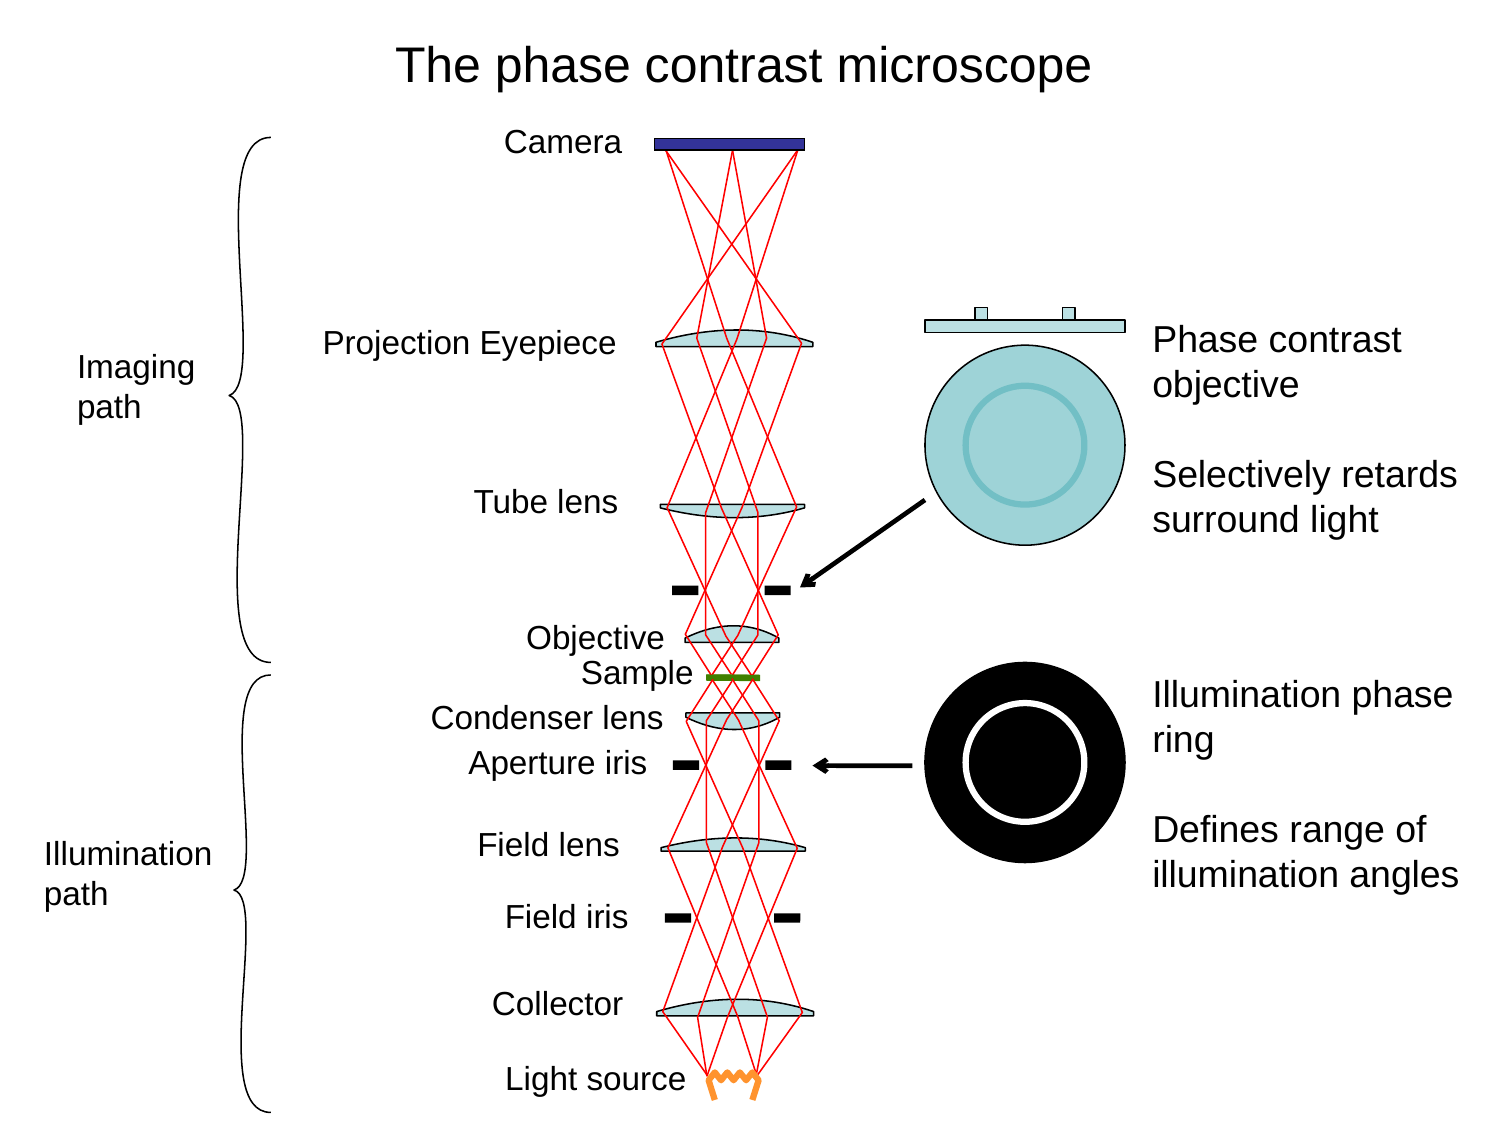

# The phase contrast microscope
Camera

Phase contrast objective

Selectively retards surround light
Projection Eyepiece

Imaging
path

Tube lens

Objective
Sample

Illumination phase ring

Defines range of illumination angles

Condenser lens

Aperture iris

Field lens
Illumination
path
Field iris

Collector
Light source